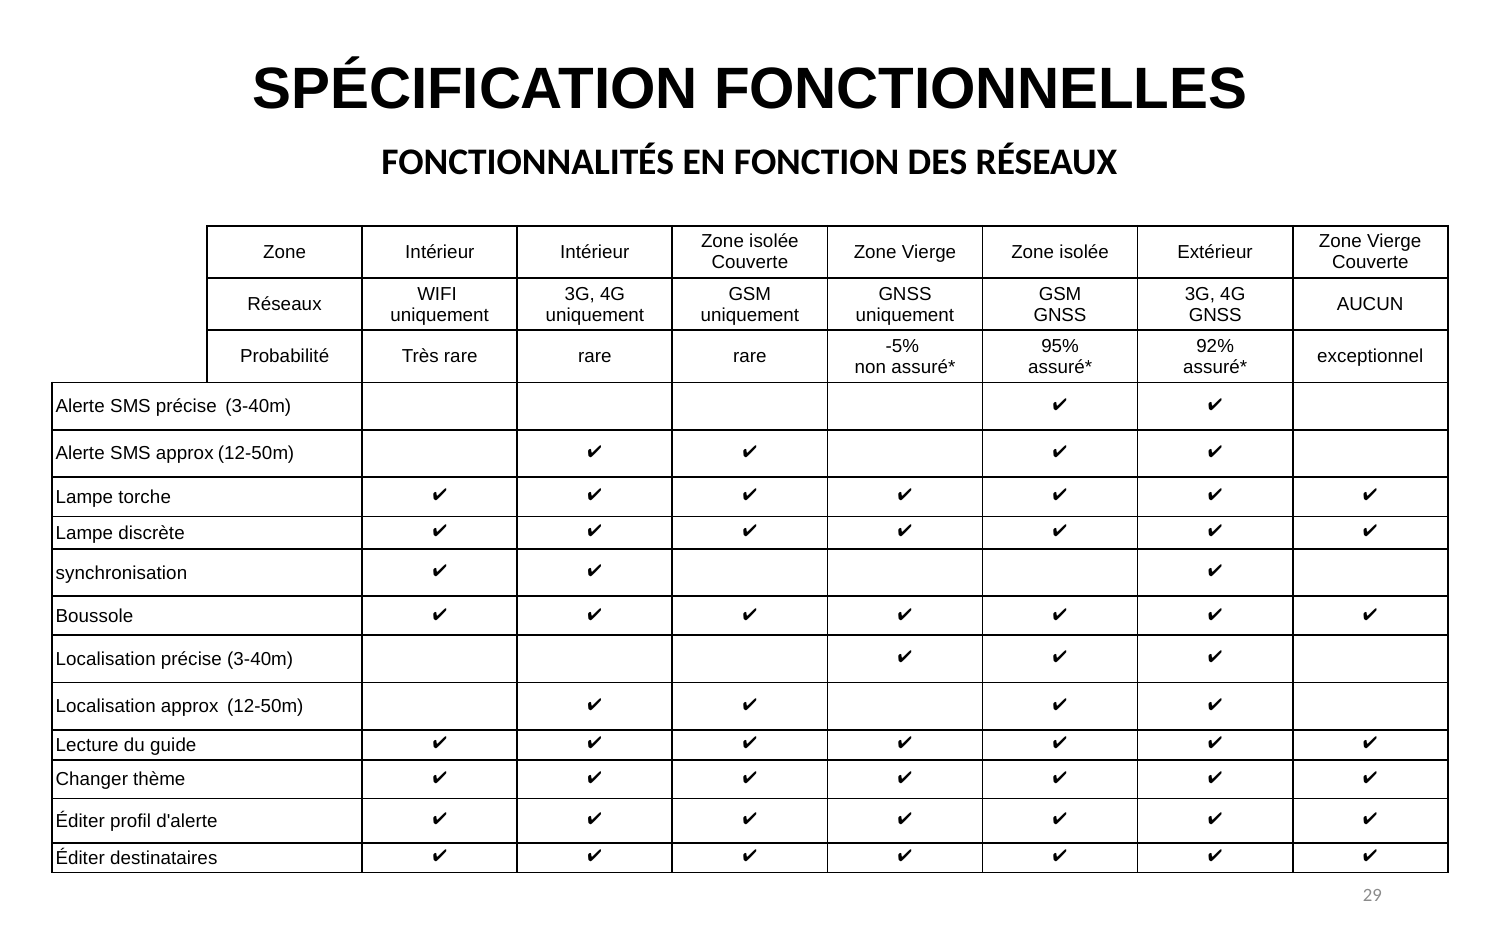

SPÉCIFICATION FONCTIONNELLES

FONCTIONNALITÉS EN FONCTION DES RÉSEAUX

|  | Zone | Intérieur | Intérieur | Zone isolée Couverte | Zone Vierge | Zone isolée | Extérieur | Zone Vierge Couverte |
| --- | --- | --- | --- | --- | --- | --- | --- | --- |
|  | Réseaux | WIFI uniquement | 3G, 4G uniquement | GSM uniquement | GNSS uniquement | GSM GNSS | 3G, 4G GNSS | AUCUN |
|  | Probabilité | Très rare | rare | rare | -5% non assuré\* | 95% assuré\* | 92% assuré\* | exceptionnel |
| Alerte SMS précise (3-40m) |  |  |  |  |  | ✔ | ✔ |  |
| Alerte SMS approx (12-50m) |  |  | ✔ | ✔ |  | ✔ | ✔ |  |
| Lampe torche |  | ✔ | ✔ | ✔ | ✔ | ✔ | ✔ | ✔ |
| Lampe discrète |  | ✔ | ✔ | ✔ | ✔ | ✔ | ✔ | ✔ |
| synchronisation |  | ✔ | ✔ |  |  |  | ✔ |  |
| Boussole |  | ✔ | ✔ | ✔ | ✔ | ✔ | ✔ | ✔ |
| Localisation précise (3-40m) |  |  |  |  | ✔ | ✔ | ✔ |  |
| Localisation approx (12-50m) |  |  | ✔ | ✔ |  | ✔ | ✔ |  |
| Lecture du guide |  | ✔ | ✔ | ✔ | ✔ | ✔ | ✔ | ✔ |
| Changer thème |  | ✔ | ✔ | ✔ | ✔ | ✔ | ✔ | ✔ |
| Éditer profil d'alerte |  | ✔ | ✔ | ✔ | ✔ | ✔ | ✔ | ✔ |
| Éditer destinataires |  | ✔ | ✔ | ✔ | ✔ | ✔ | ✔ | ✔ |
29